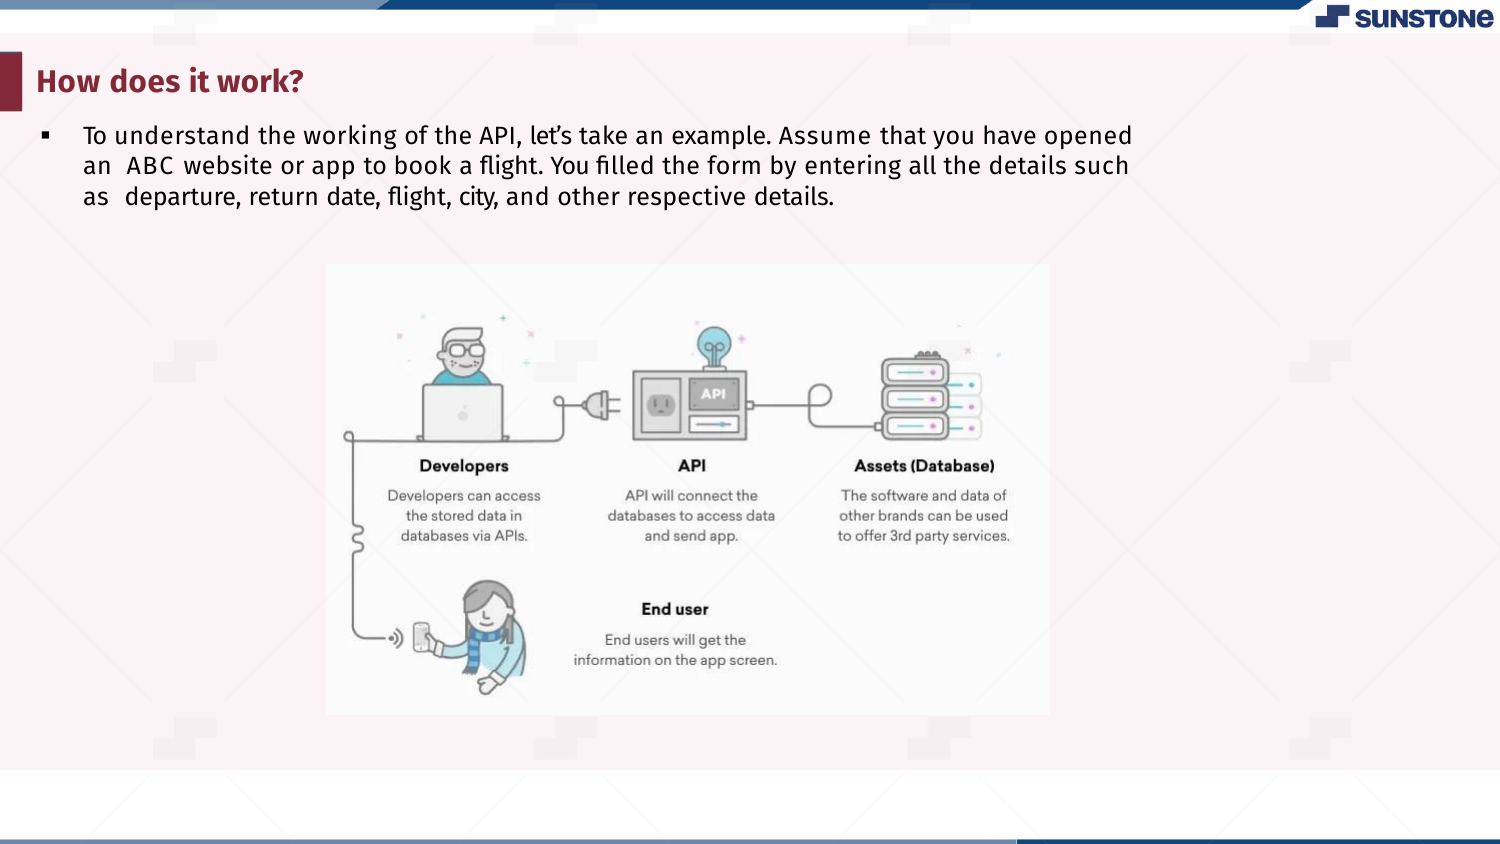

# How does it work?
To understand the working of the API, let’s take an example. Assume that you have opened an  ABC website or app to book a ﬂight. You ﬁlled the form by entering all the details such as  departure, return date, ﬂight, city, and other respective details.